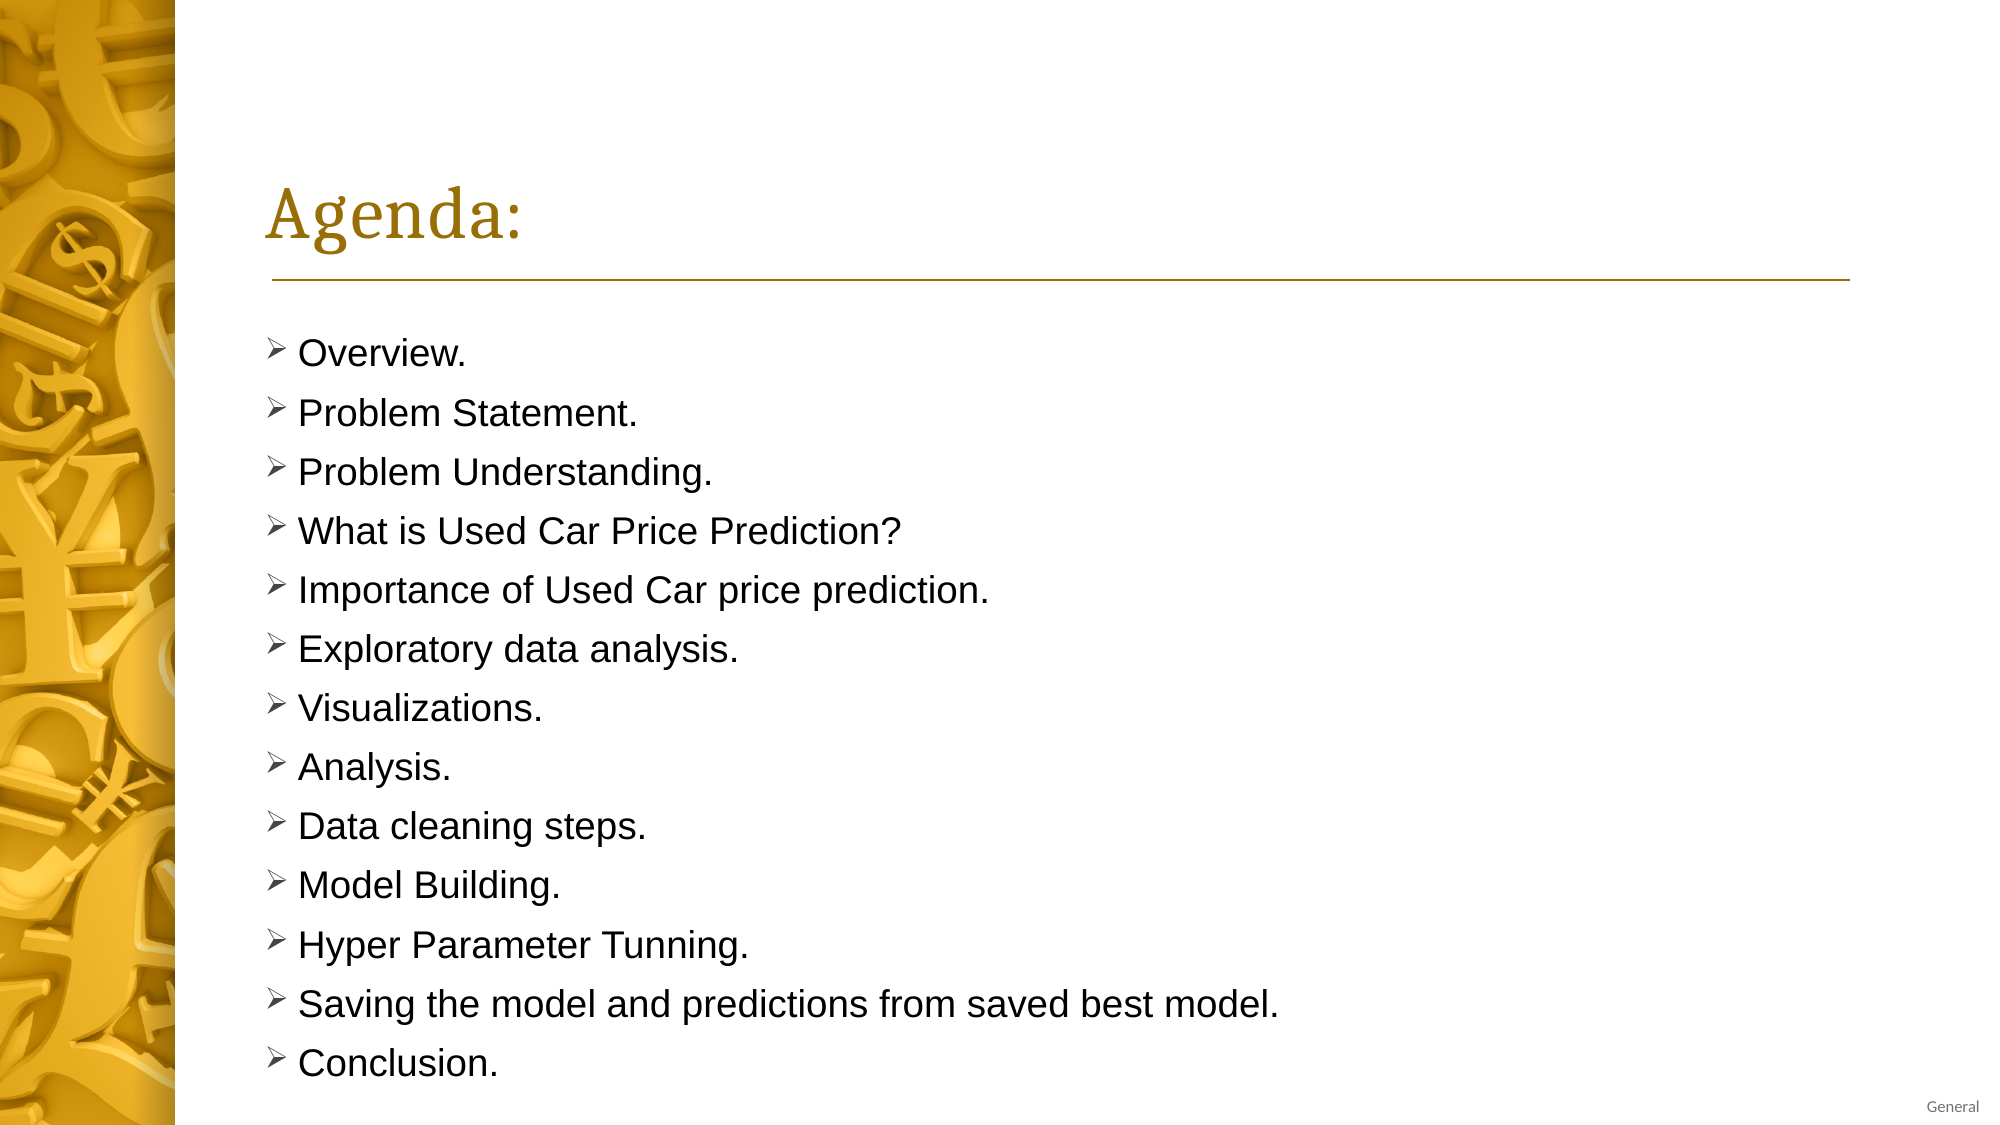

# Agenda:
Overview.
Problem Statement.
Problem Understanding.
What is Used Car Price Prediction?
Importance of Used Car price prediction.
Exploratory data analysis.
Visualizations.
Analysis.
Data cleaning steps.
Model Building.
Hyper Parameter Tunning.
Saving the model and predictions from saved best model.
Conclusion.